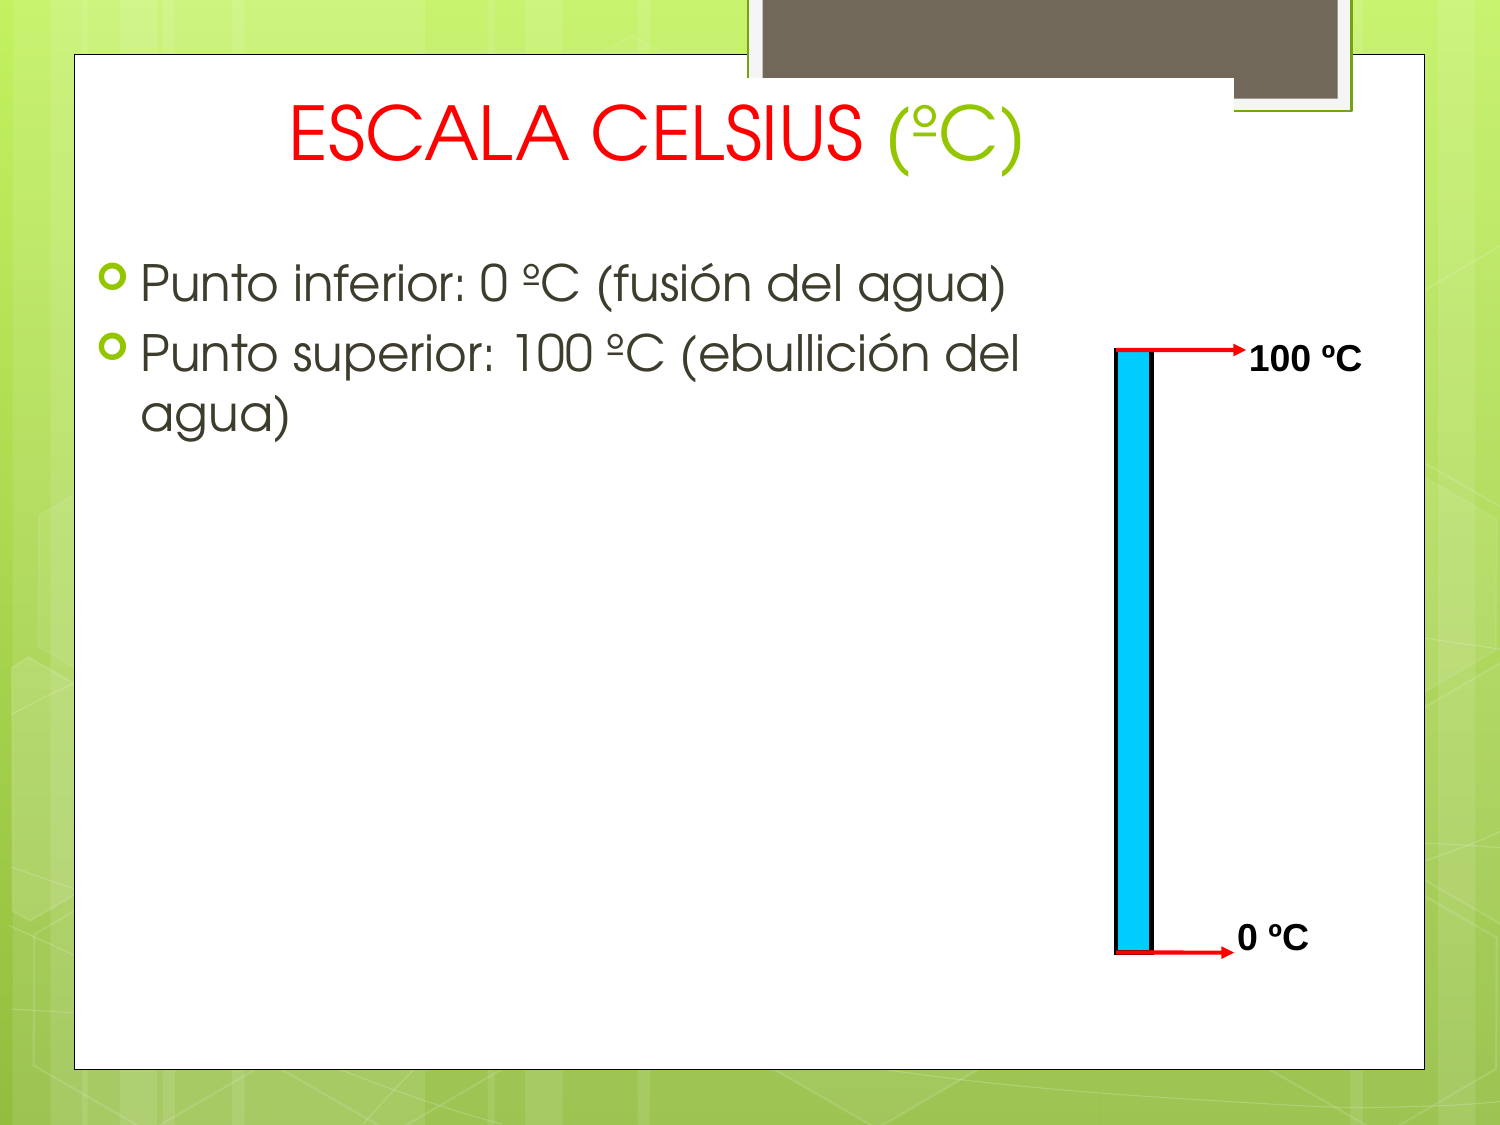

ESCALA CELSIUS (ºC)
Punto inferior: 0 ºC (fusión del agua)
Punto superior: 100 ºC (ebullición del agua)
100 ºC

0 ºC